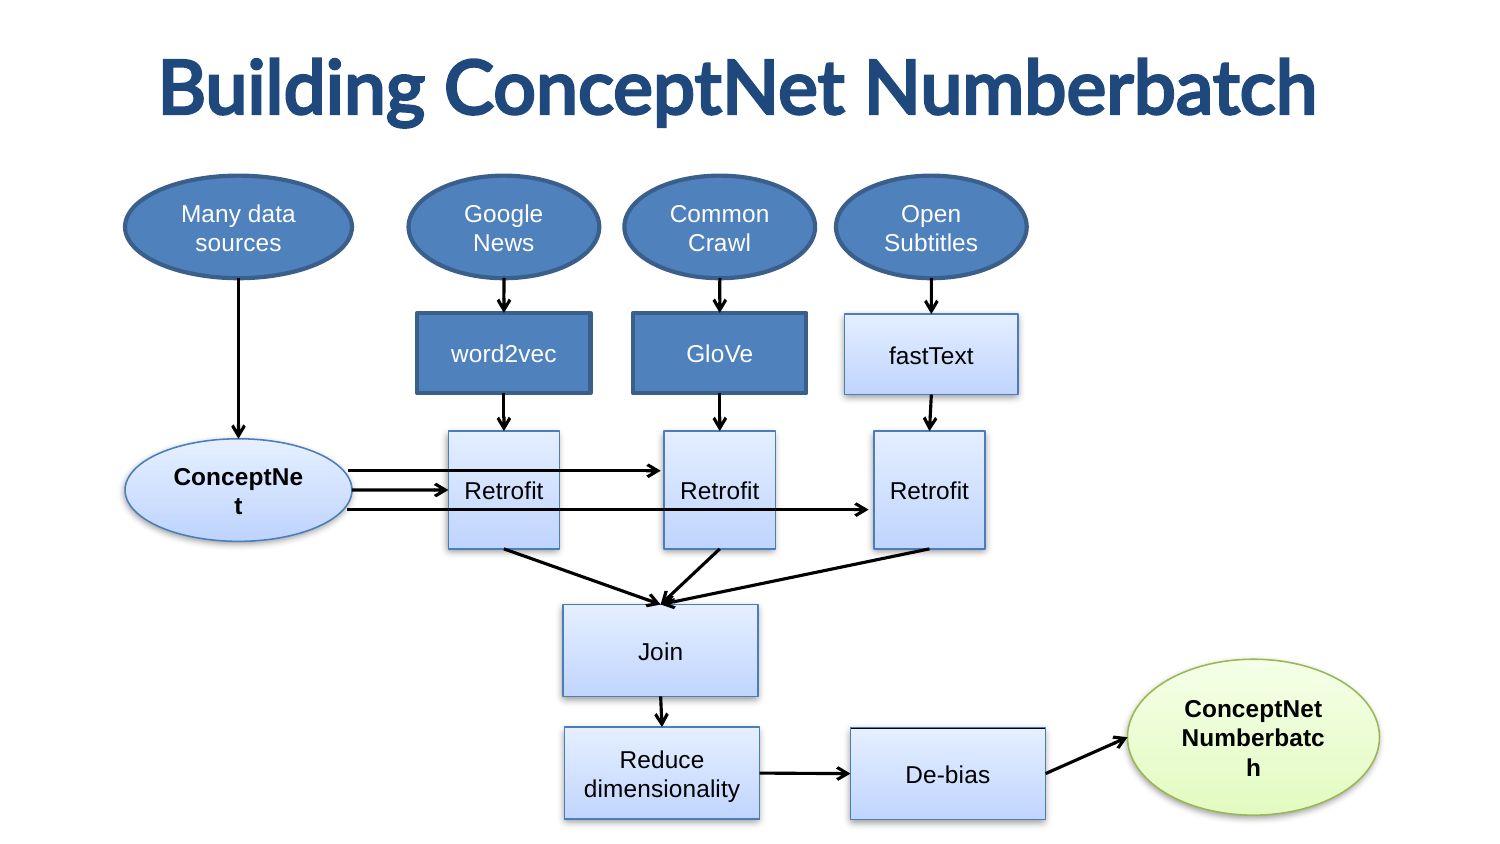

# Building ConceptNet Numberbatch
Many data sources
Google News
Common Crawl
Open
Subtitles
word2vec
GloVe
fastText
Retrofit
Retrofit
Retrofit
ConceptNet
Join
ConceptNet
Numberbatch
Reduce dimensionality
De-bias